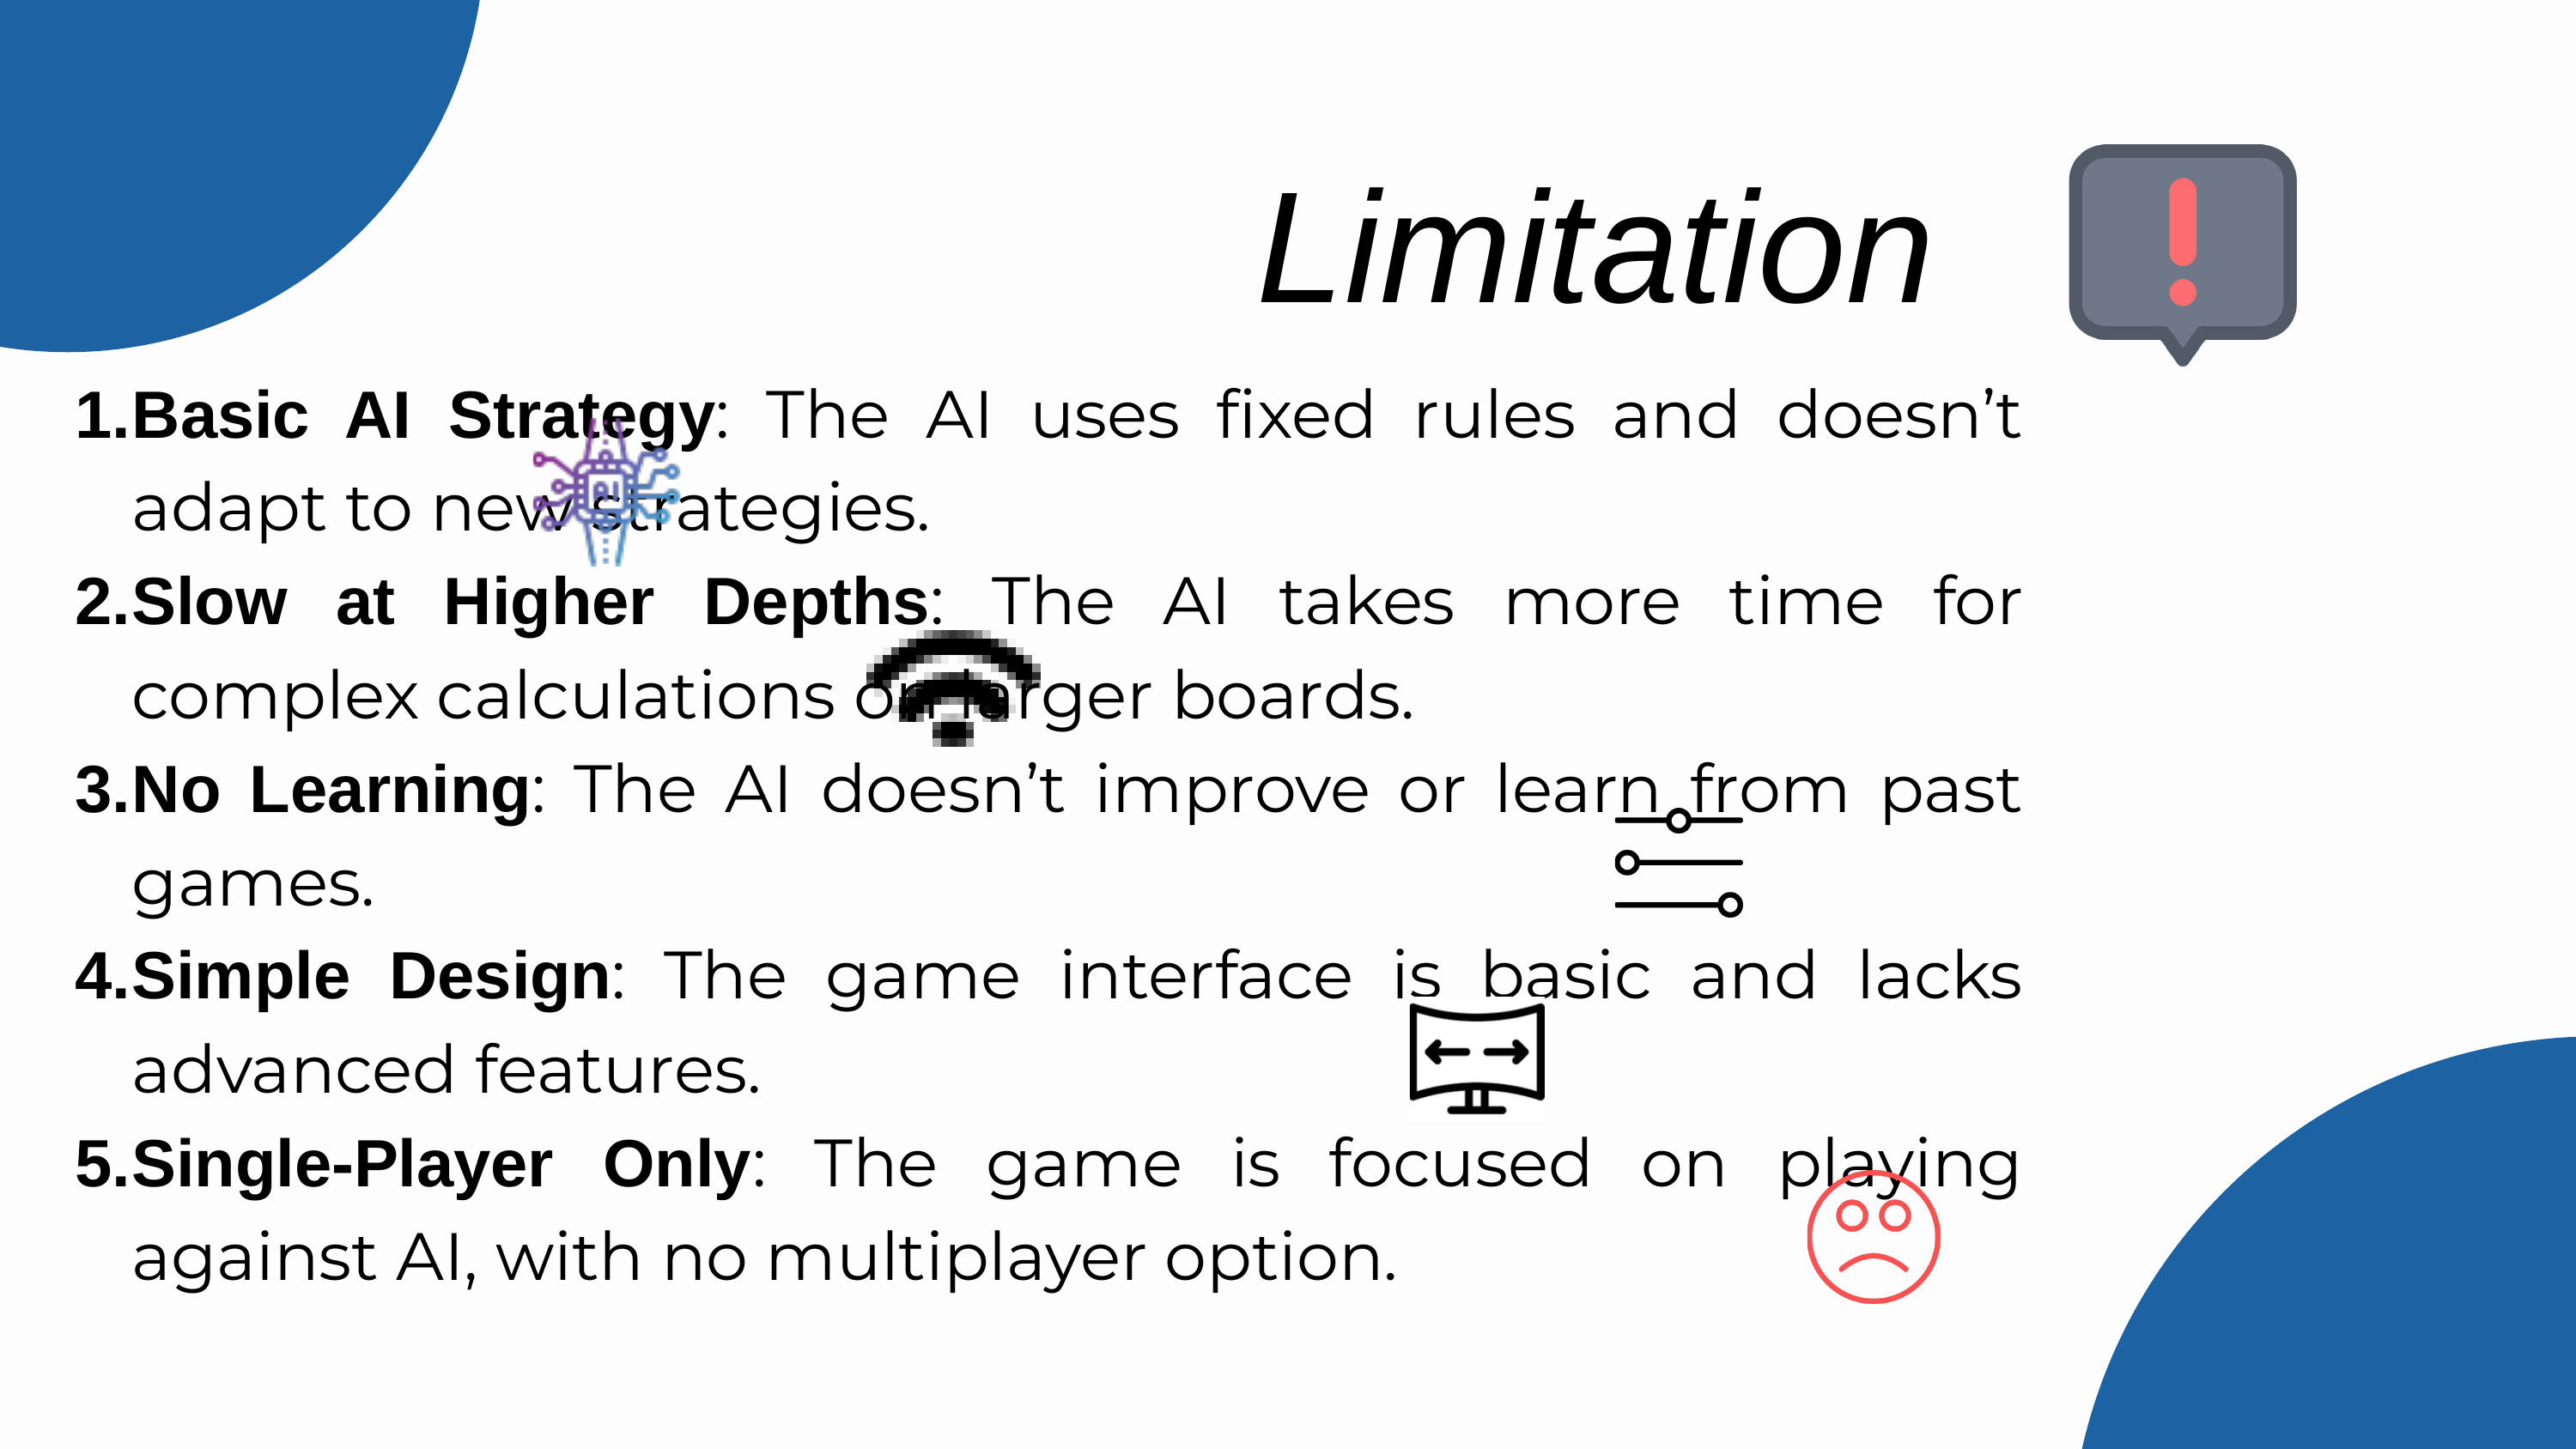

Limitation

Basic AI Strategy: The AI uses fixed rules and doesn’t adapt to new strategies.
Slow at Higher Depths: The AI takes more time for complex calculations on larger boards.
No Learning: The AI doesn’t improve or learn from past games.
Simple Design: The game interface is basic and lacks advanced features.
Single-Player Only: The game is focused on playing against AI, with no multiplayer option.